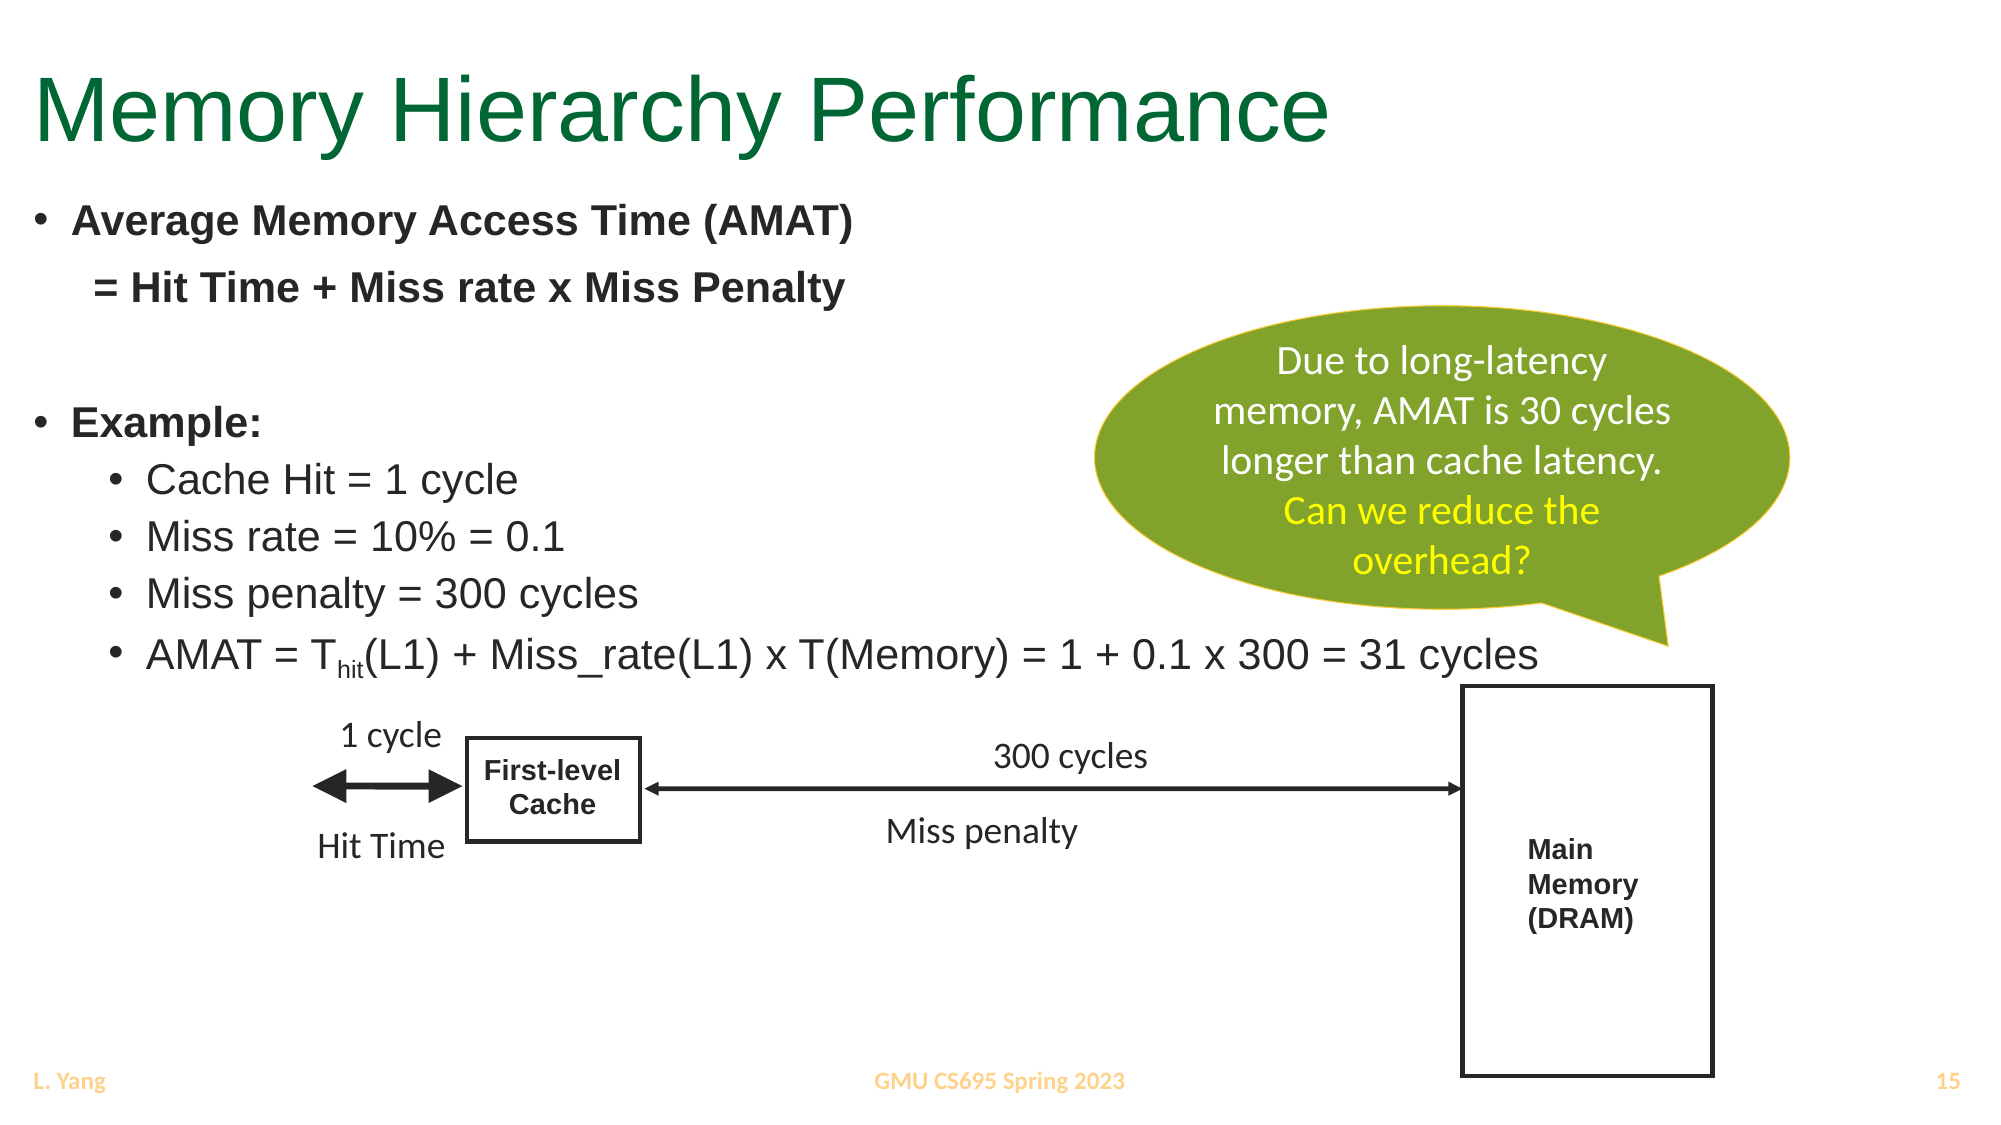

# Memory Hierarchy Performance
Average Memory Access Time (AMAT)
     = Hit Time + Miss rate x Miss Penalty

Example:
Cache Hit = 1 cycle
Miss rate = 10% = 0.1
Miss penalty = 300 cycles
AMAT = Thit(L1) + Miss_rate(L1) x T(Memory) = 1 + 0.1 x 300 = 31 cycles

Due to long-latency memory, AMAT is 30 cycles longer than cache latency.
Can we reduce the overhead?

Main
Memory
(DRAM)

First-level
Cache
1 cycle
300 cycles

Miss penalty
Hit Time
15
GMU CS695 Spring 2023
L. Yang